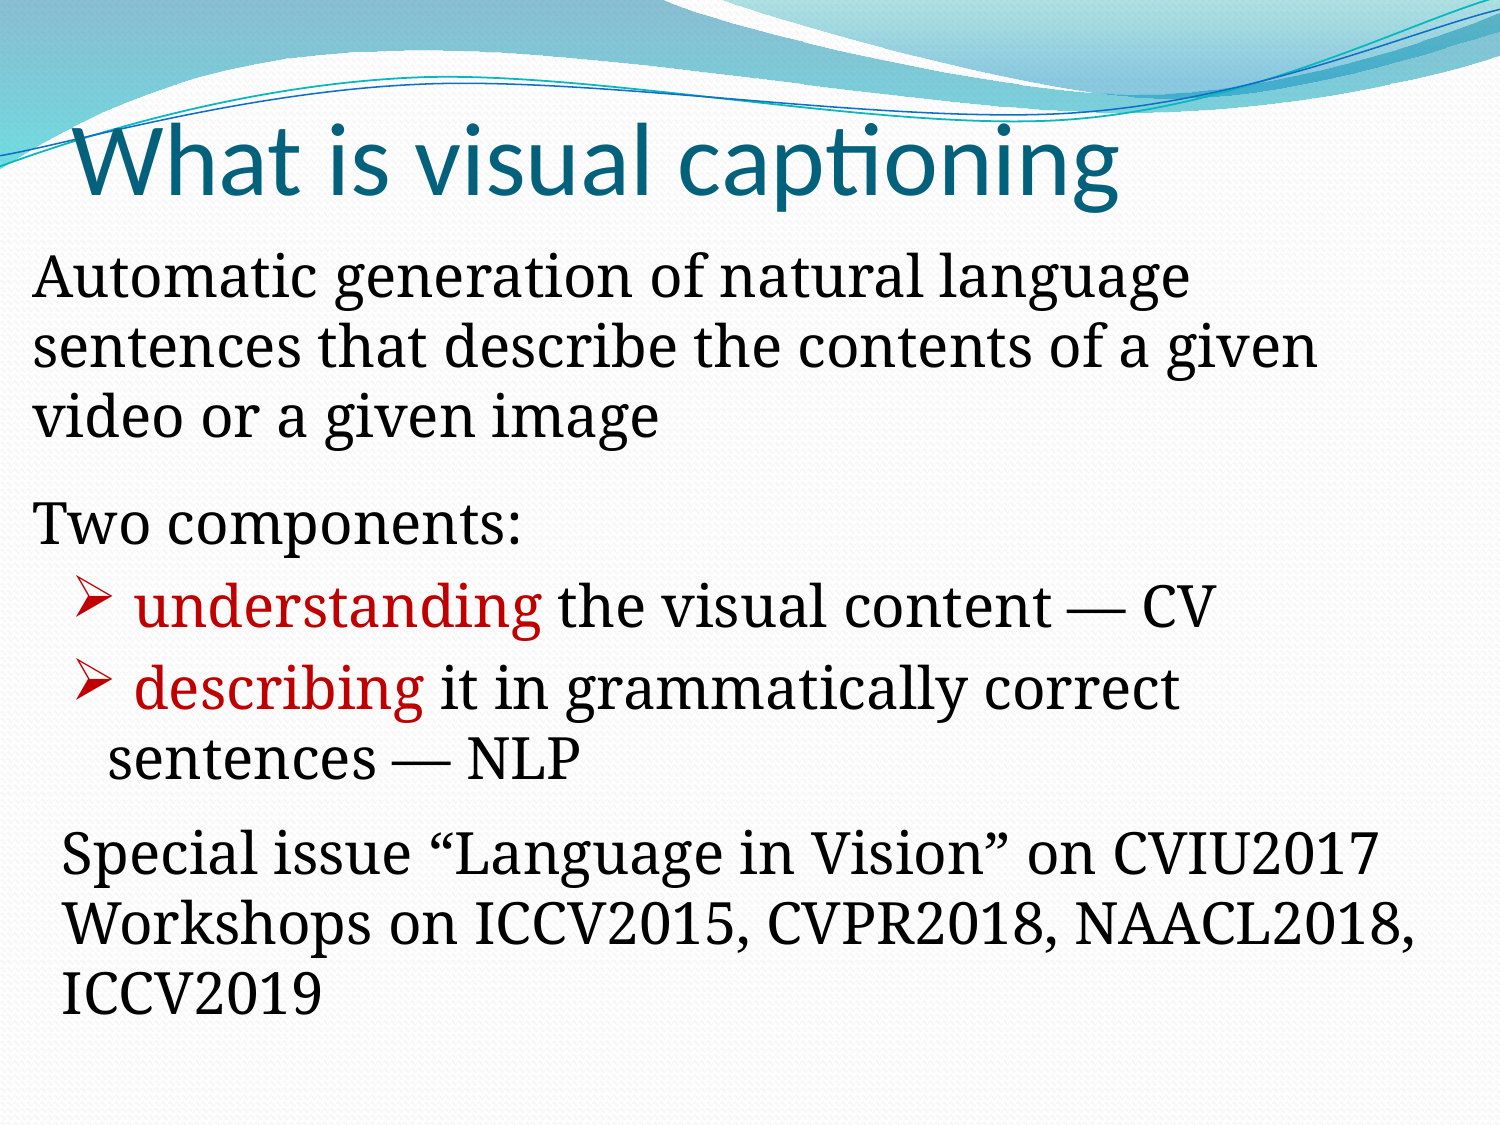

# What is visual captioning
Automatic generation of natural language sentences that describe the contents of a given video or a given image
Two components:
 understanding the visual content — CV
 describing it in grammatically correct sentences — NLP
Special issue “Language in Vision” on CVIU2017
Workshops on ICCV2015, CVPR2018, NAACL2018, ICCV2019